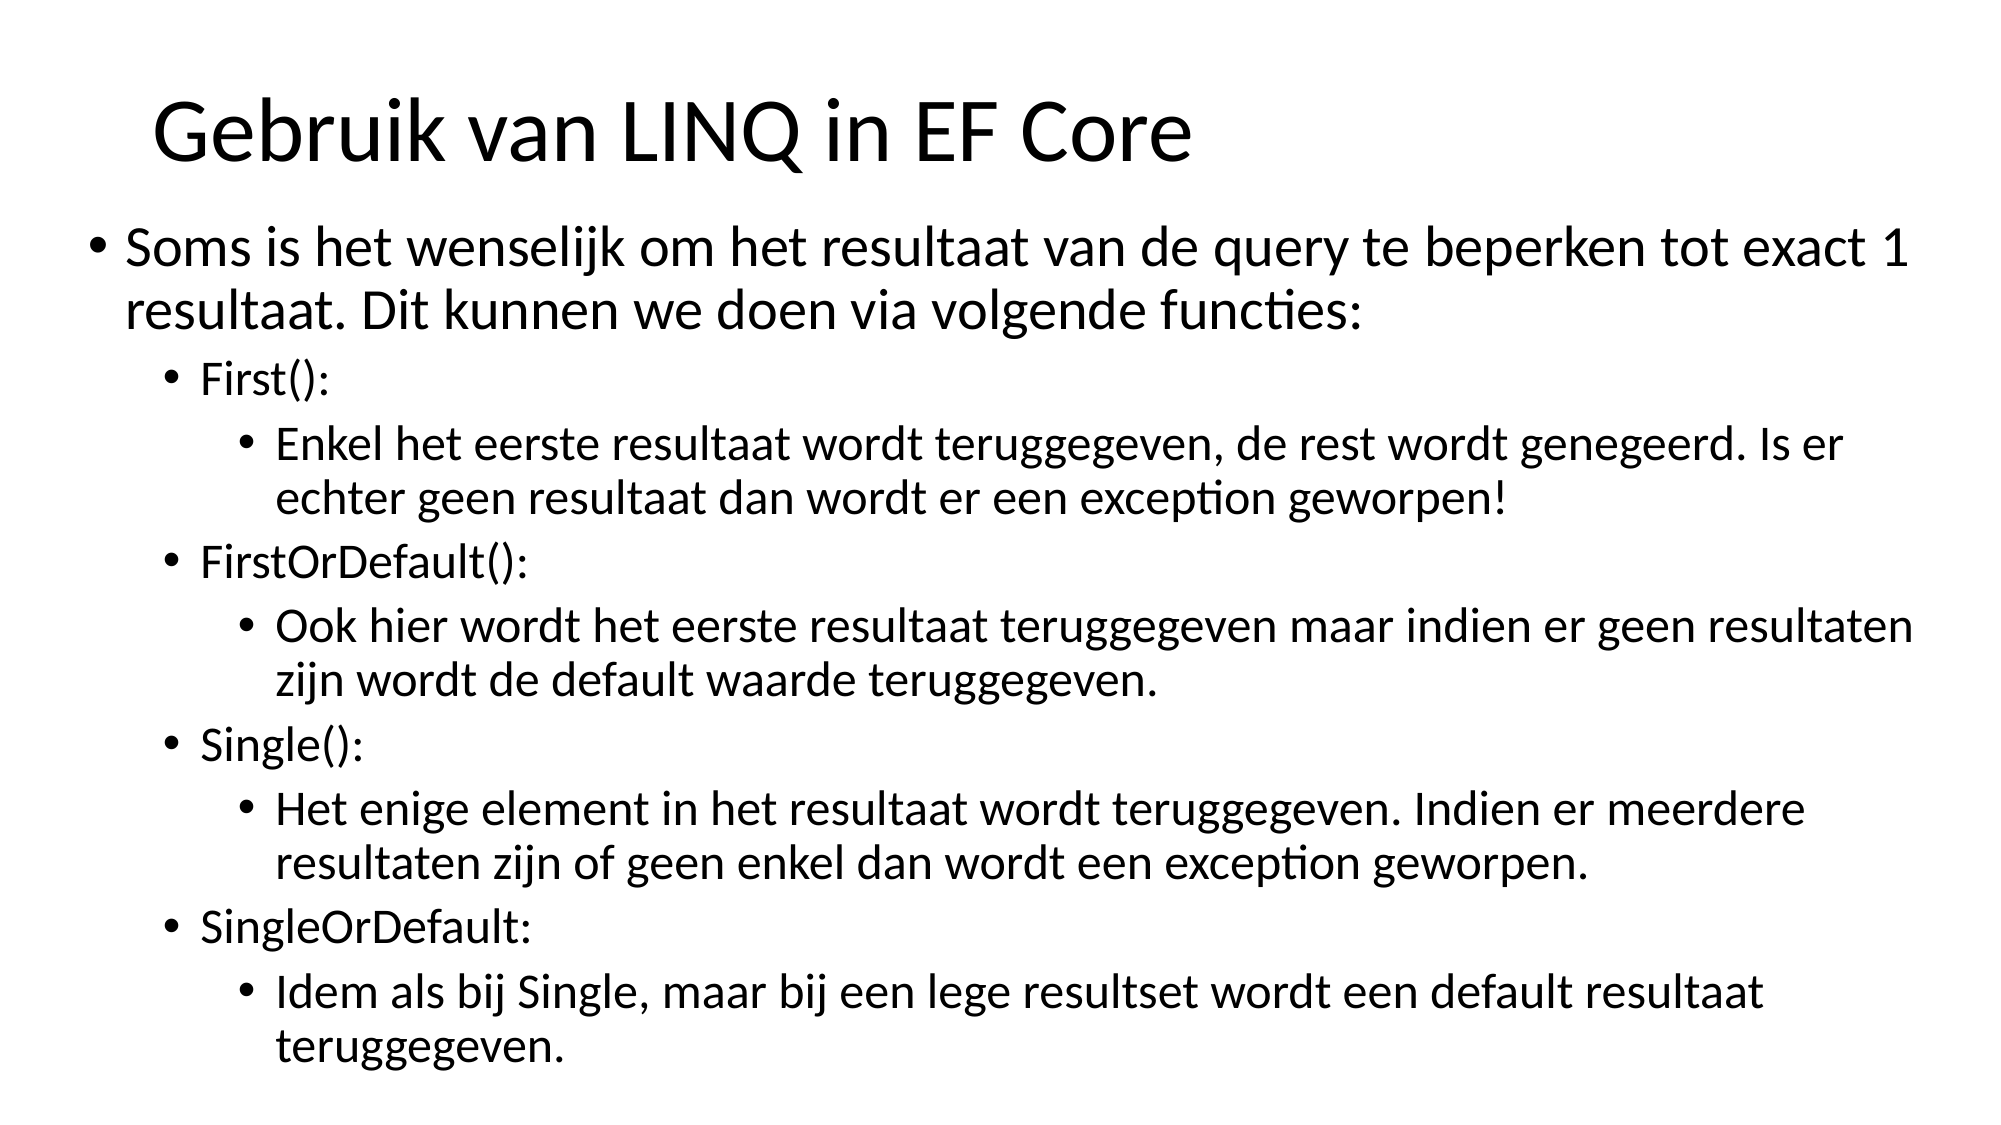

# Gebruik van LINQ in EF Core
Soms is het wenselijk om het resultaat van de query te beperken tot exact 1 resultaat. Dit kunnen we doen via volgende functies:
First():
Enkel het eerste resultaat wordt teruggegeven, de rest wordt genegeerd. Is er echter geen resultaat dan wordt er een exception geworpen!
FirstOrDefault():
Ook hier wordt het eerste resultaat teruggegeven maar indien er geen resultaten zijn wordt de default waarde teruggegeven.
Single():
Het enige element in het resultaat wordt teruggegeven. Indien er meerdere resultaten zijn of geen enkel dan wordt een exception geworpen.
SingleOrDefault:
Idem als bij Single, maar bij een lege resultset wordt een default resultaat teruggegeven.